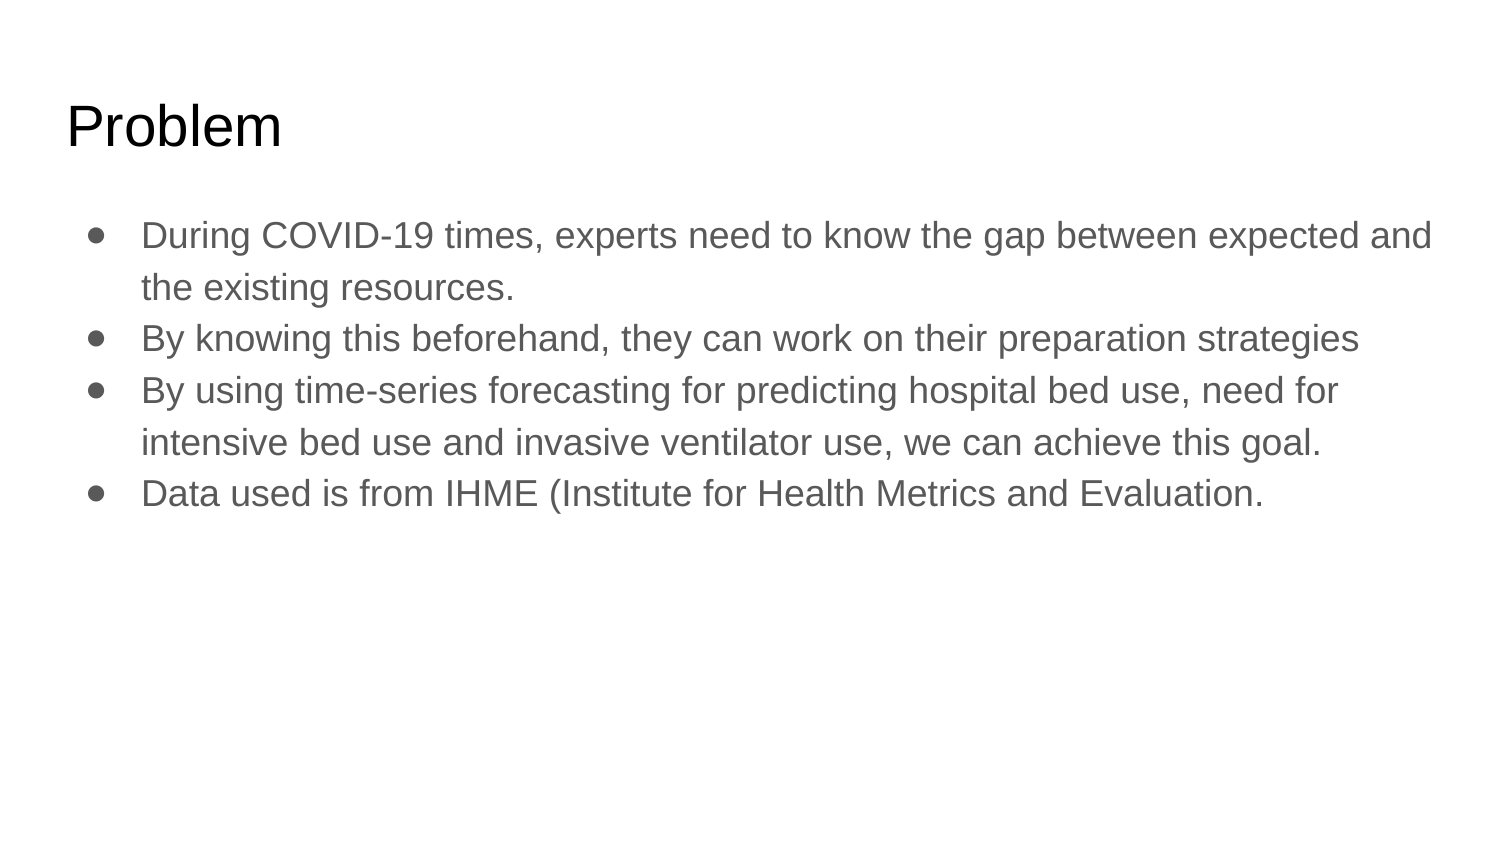

# Problem
During COVID-19 times, experts need to know the gap between expected and the existing resources.
By knowing this beforehand, they can work on their preparation strategies
By using time-series forecasting for predicting hospital bed use, need for intensive bed use and invasive ventilator use, we can achieve this goal.
Data used is from IHME (Institute for Health Metrics and Evaluation.